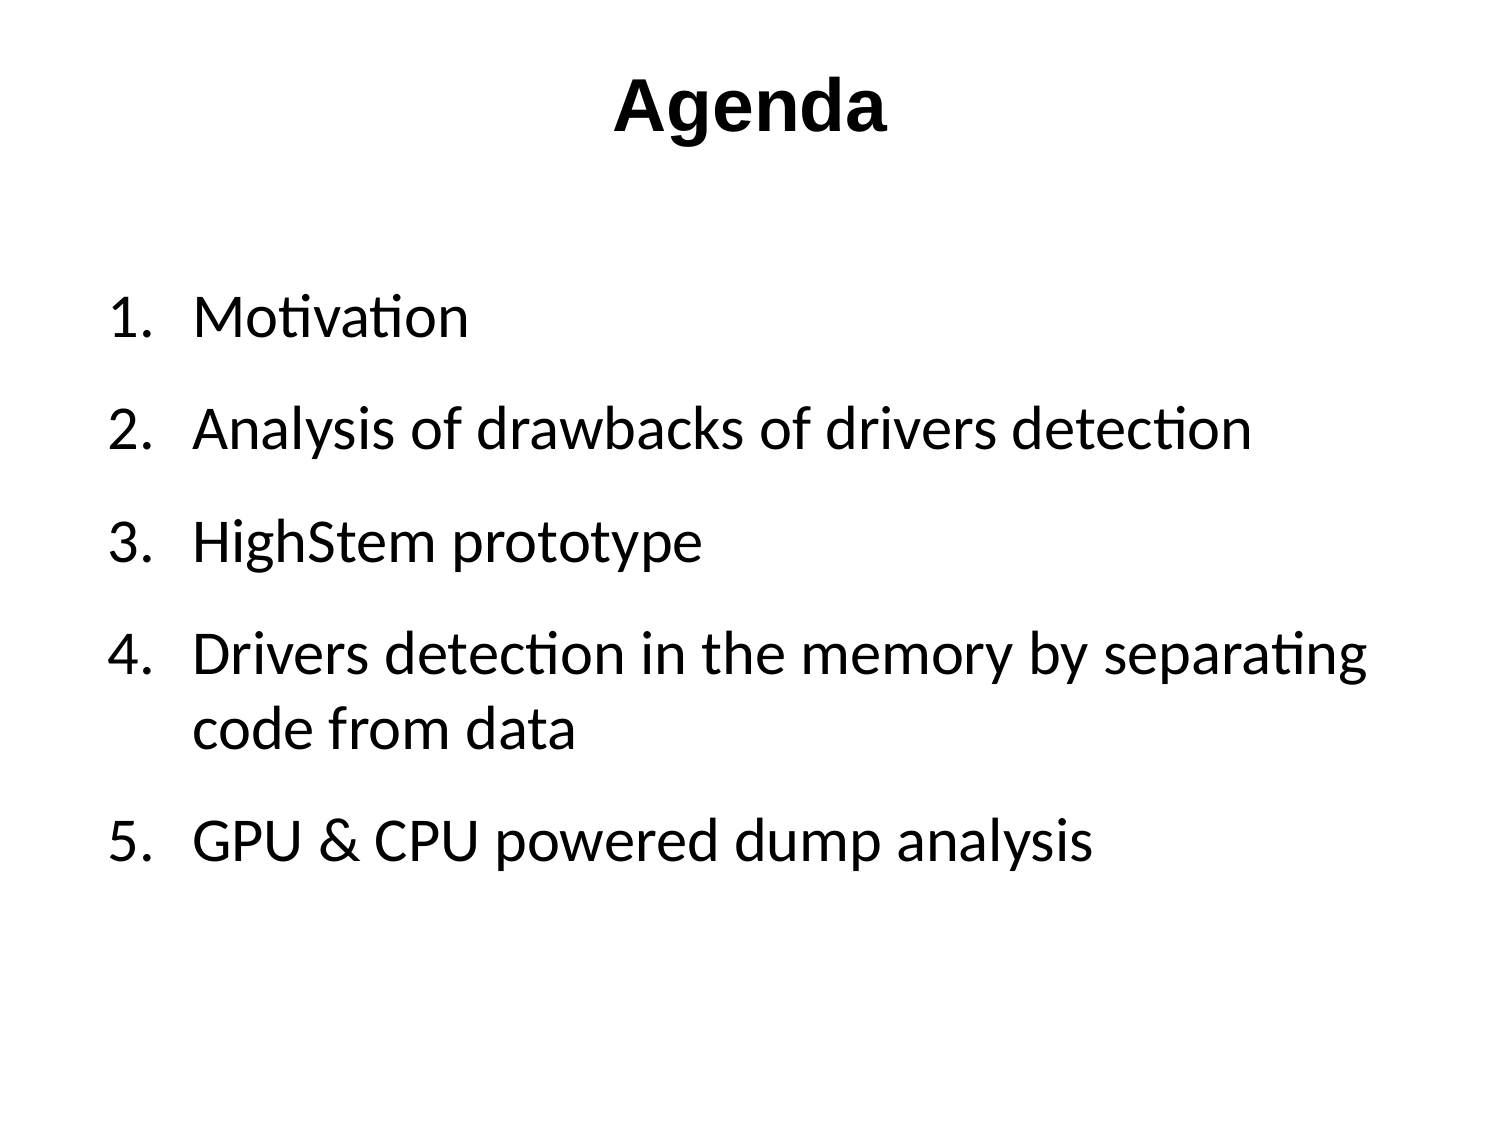

# Agenda
Motivation
Analysis of drawbacks of drivers detection
HighStem prototype
Drivers detection in the memory by separating code from data
GPU & CPU powered dump analysis